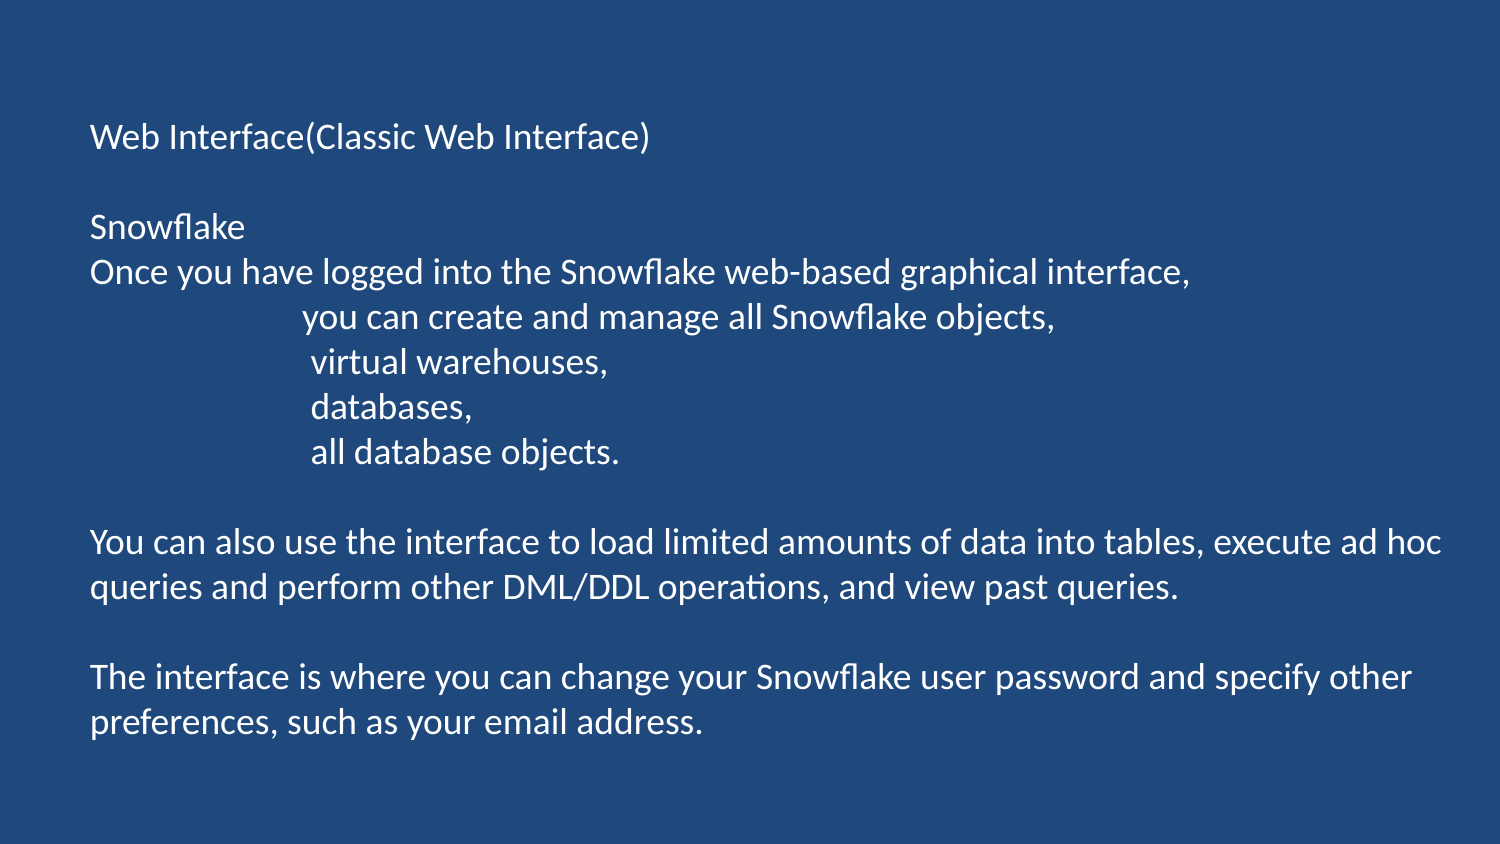

#

Web Interface(Classic Web Interface)

Snowflake
Once you have logged into the Snowflake web-based graphical interface,
                         you can create and manage all Snowflake objects,
                          virtual warehouses,
                          databases,
                          all database objects.

You can also use the interface to load limited amounts of data into tables, execute ad hoc queries and perform other DML/DDL operations, and view past queries.

The interface is where you can change your Snowflake user password and specify other preferences, such as your email address.